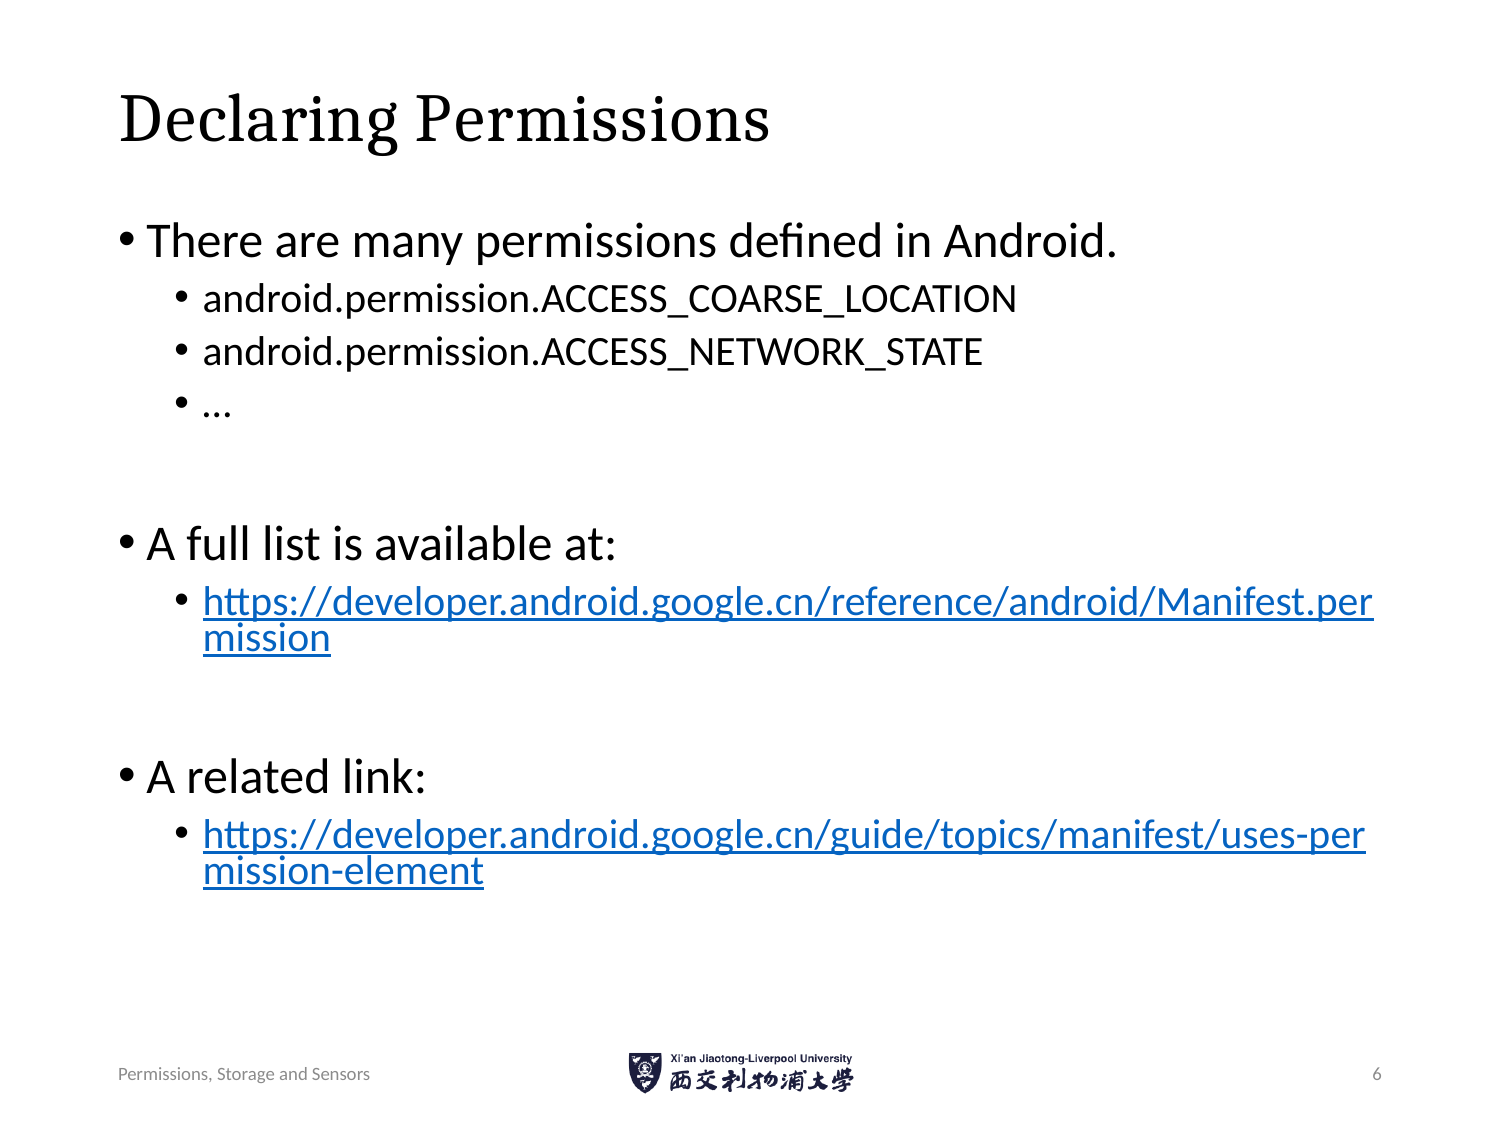

# Declaring Permissions
There are many permissions defined in Android.
android.permission.ACCESS_COARSE_LOCATION
android.permission.ACCESS_NETWORK_STATE
…

A full list is available at:
https://developer.android.google.cn/reference/android/Manifest.permission

A related link:
https://developer.android.google.cn/guide/topics/manifest/uses-permission-element

Permissions, Storage and Sensors
6